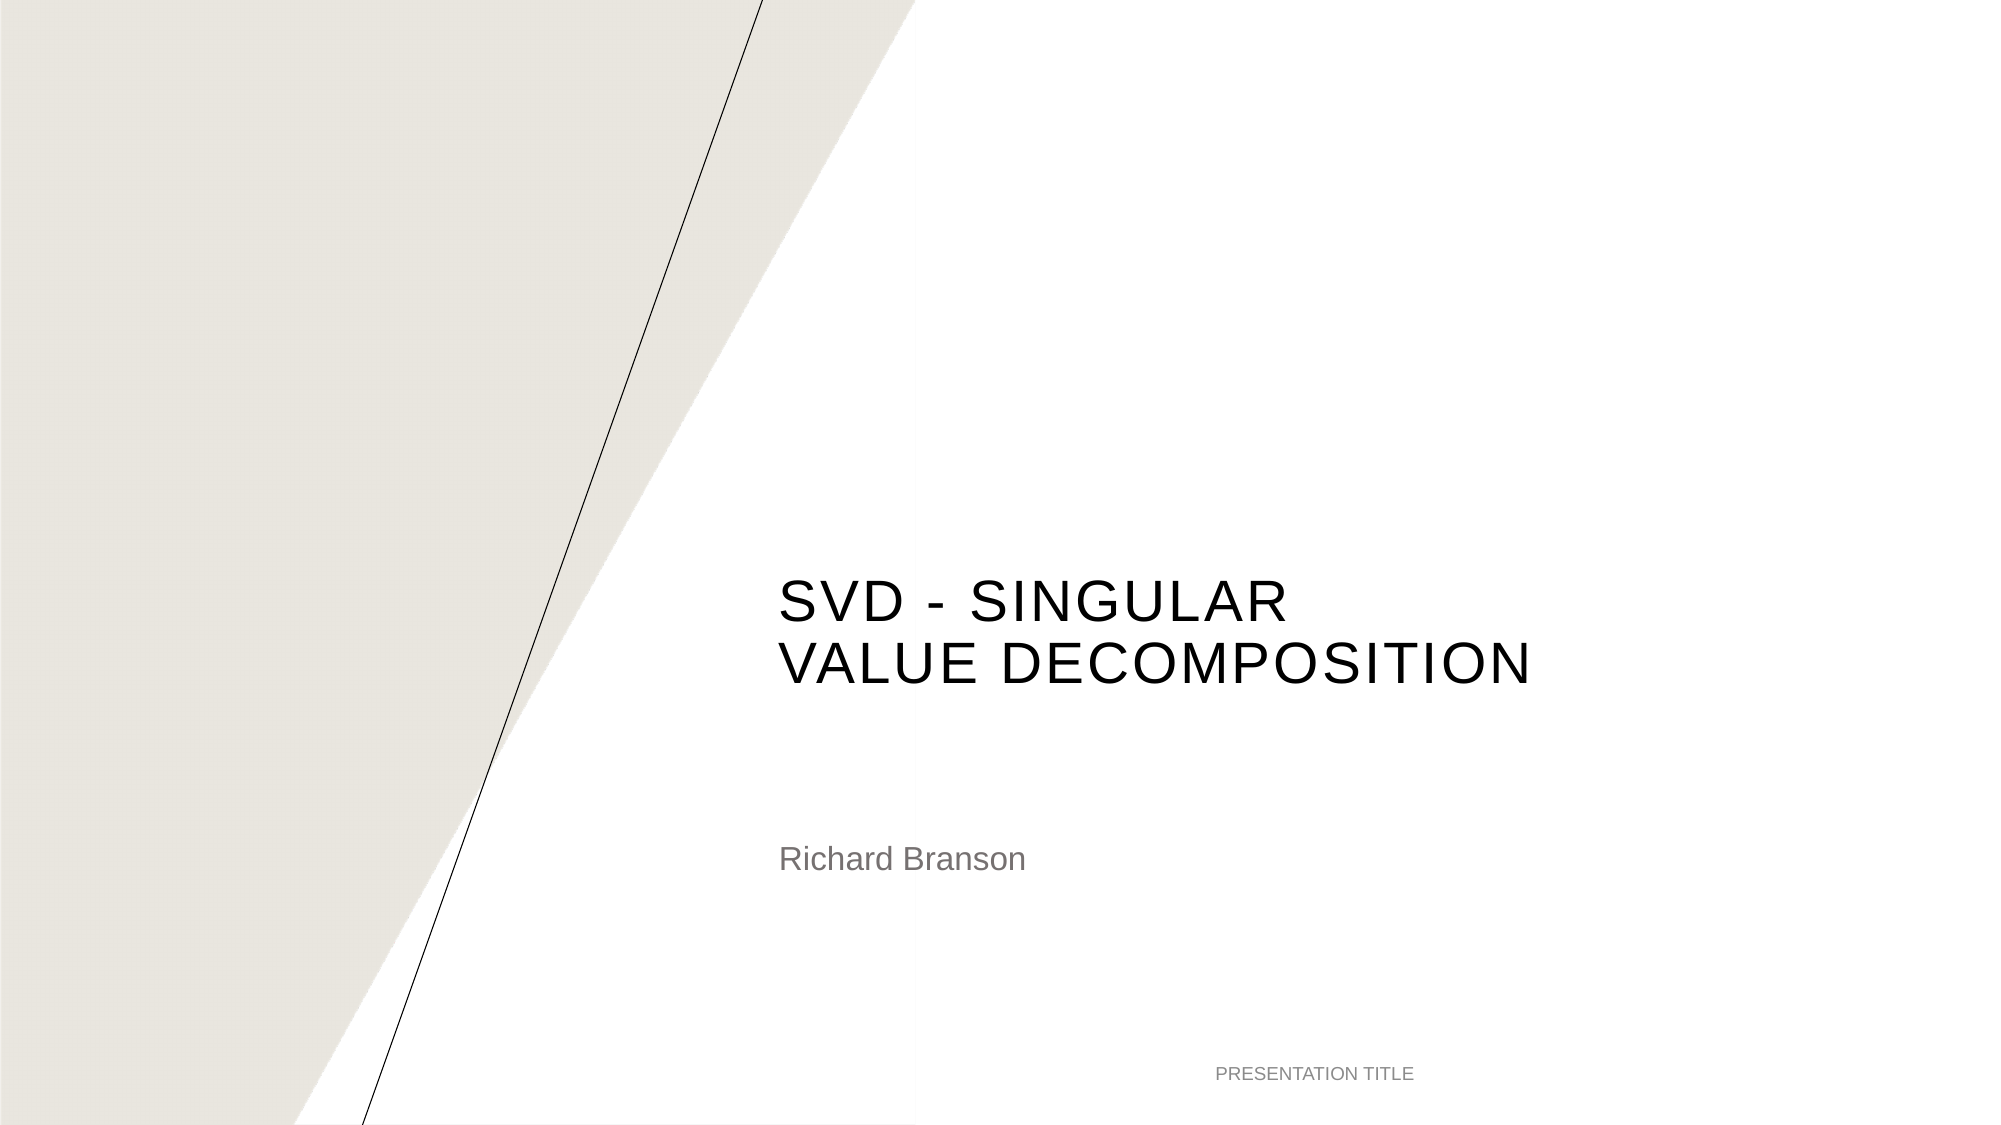

# SVD - SINGULAR VALUE DECOMPOSITION
Richard Branson
PRESENTATION TITLE
7